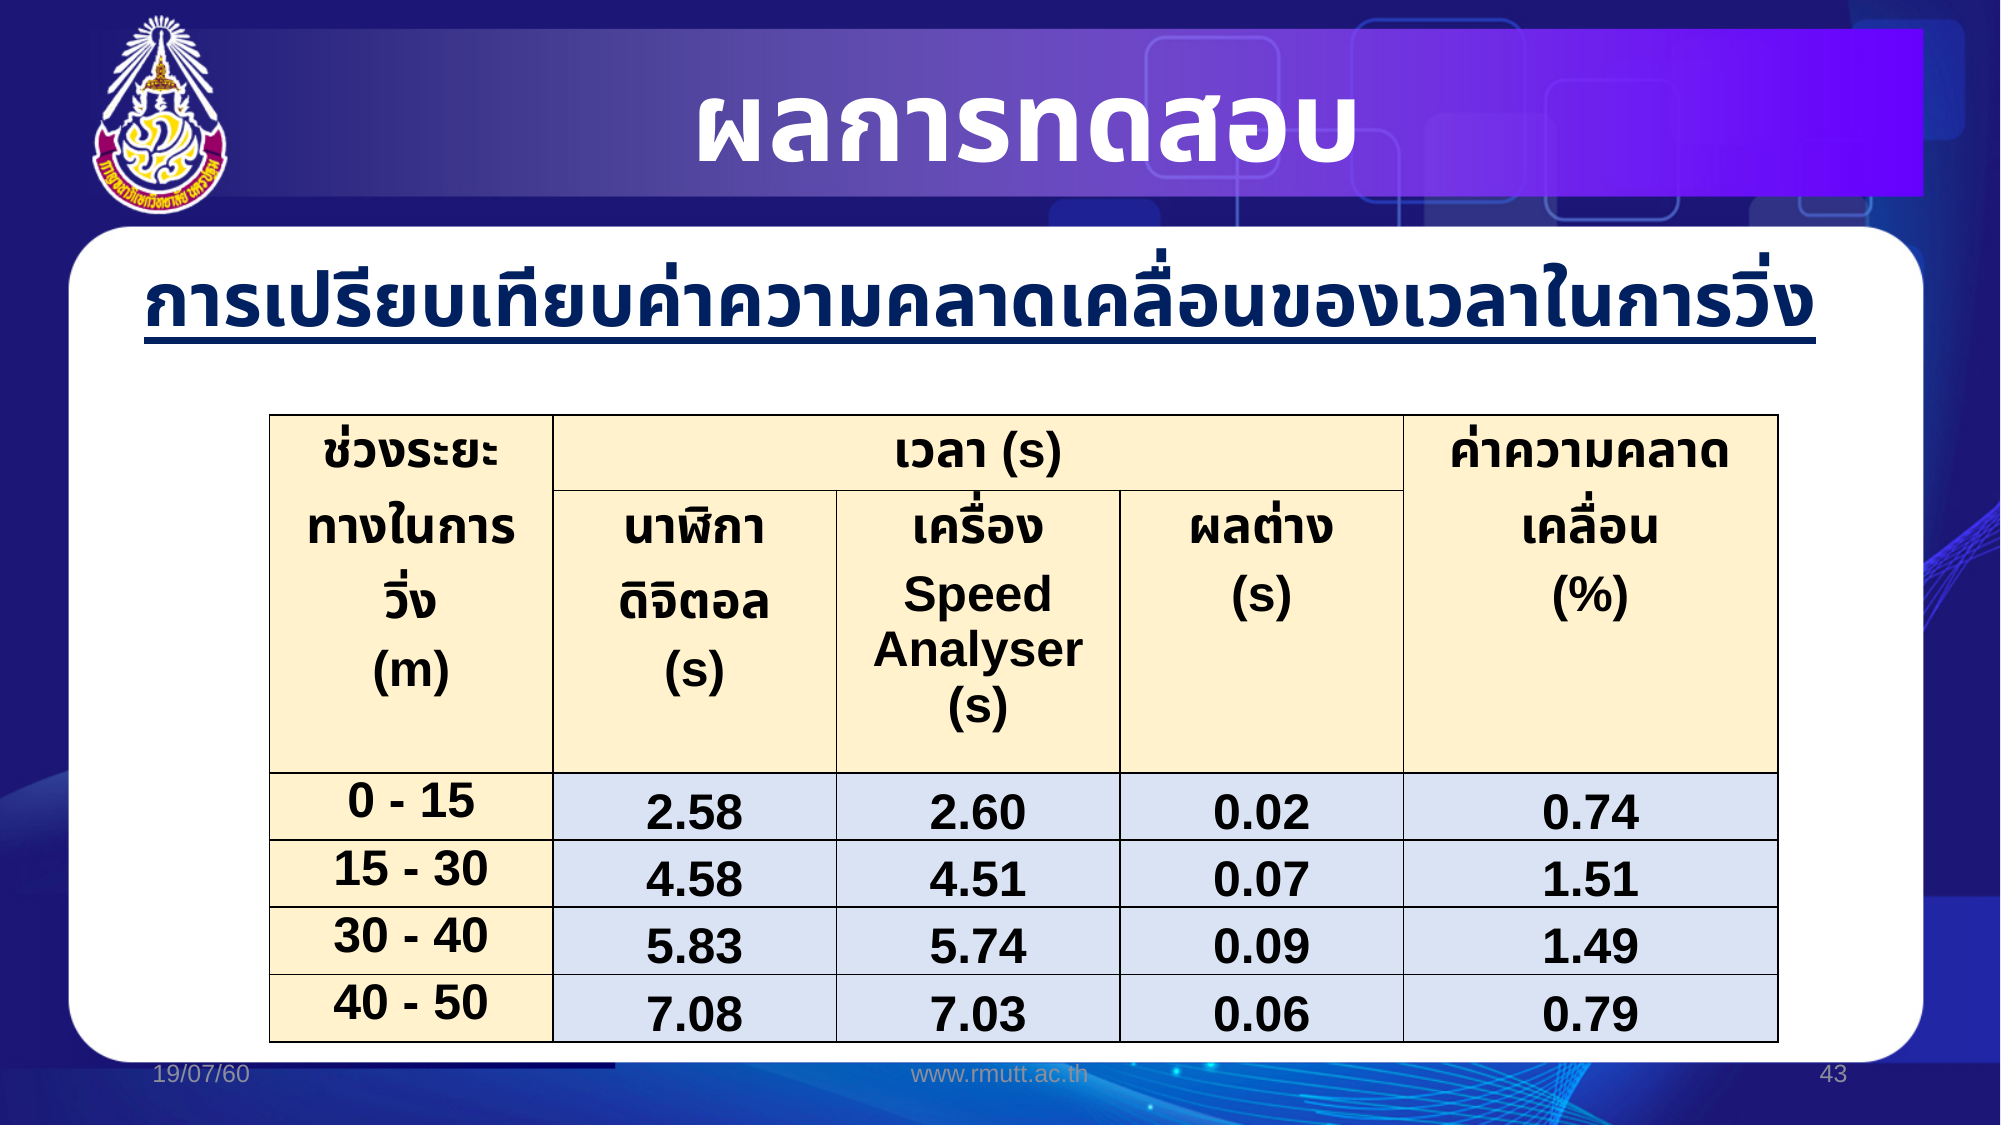

# ผลการทดสอบ
การเปรียบเทียบค่าความคลาดเคลื่อนของเวลาในการวิ่ง
| ช่วงระยะทางในการวิ่ง (m) | เวลา (s) |  |  | ค่าความคลาดเคลื่อน (%) |
| --- | --- | --- | --- | --- |
|  | นาฬิกา ดิจิตอล (s) | เครื่อง Speed Analyser (s) | ผลต่าง (s) |  |
| 0 - 15 | 2.58 | 2.60 | 0.02 | 0.74 |
| 15 - 30 | 4.58 | 4.51 | 0.07 | 1.51 |
| 30 - 40 | 5.83 | 5.74 | 0.09 | 1.49 |
| 40 - 50 | 7.08 | 7.03 | 0.06 | 0.79 |
19/07/60
www.rmutt.ac.th
43